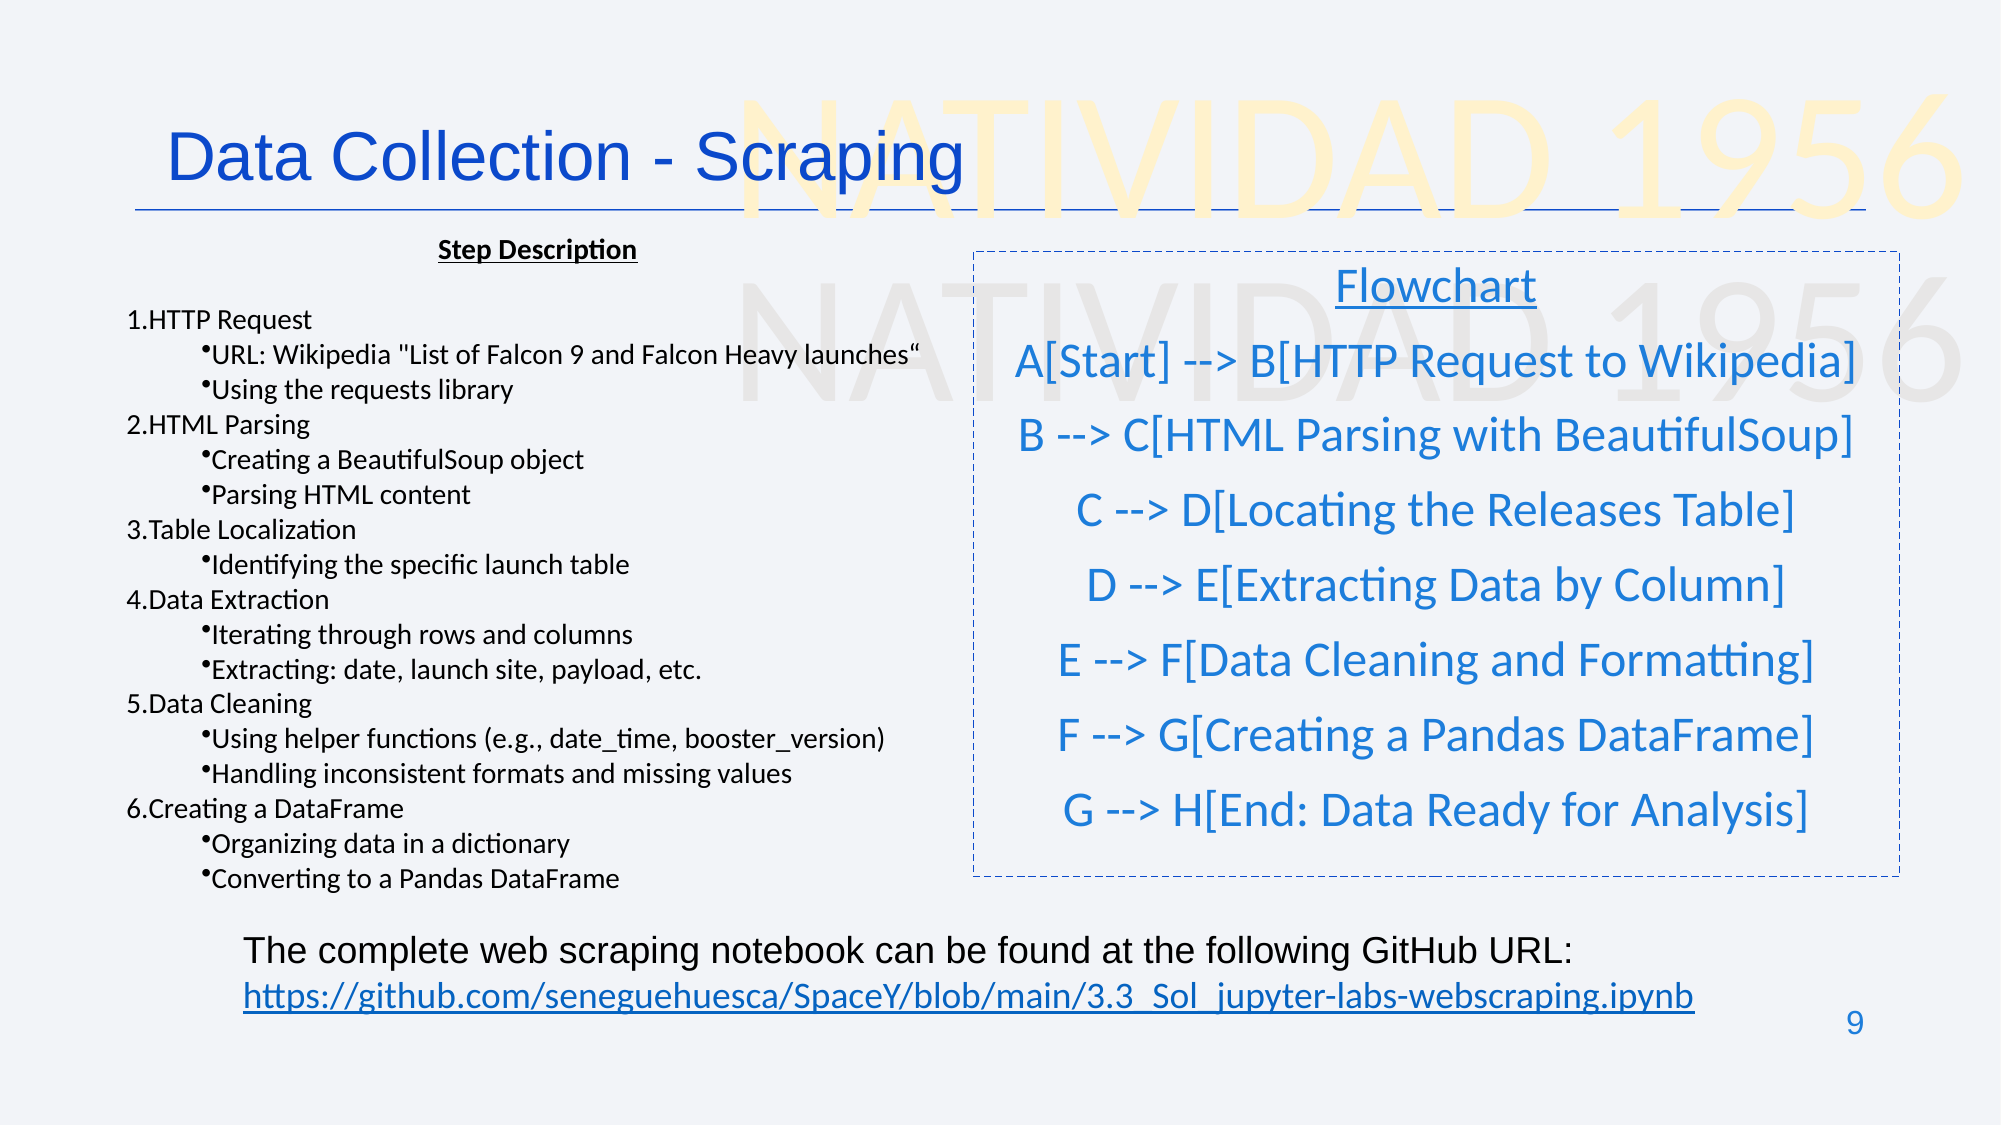

Data Collection - Scraping
Step Description
HTTP Request
URL: Wikipedia "List of Falcon 9 and Falcon Heavy launches“
Using the requests library
HTML Parsing
Creating a BeautifulSoup object
Parsing HTML content
Table Localization
Identifying the specific launch table
Data Extraction
Iterating through rows and columns
Extracting: date, launch site, payload, etc.
Data Cleaning
Using helper functions (e.g., date_time, booster_version)
Handling inconsistent formats and missing values
Creating a DataFrame
Organizing data in a dictionary
Converting to a Pandas DataFrame
Flowchart
A[Start] --> B[HTTP Request to Wikipedia]
B --> C[HTML Parsing with BeautifulSoup]
C --> D[Locating the Releases Table]
D --> E[Extracting Data by Column]
E --> F[Data Cleaning and Formatting]
F --> G[Creating a Pandas DataFrame]
G --> H[End: Data Ready for Analysis]
The complete web scraping notebook can be found at the following GitHub URL:
https://github.com/seneguehuesca/SpaceY/blob/main/3.3_Sol_jupyter-labs-webscraping.ipynb
9